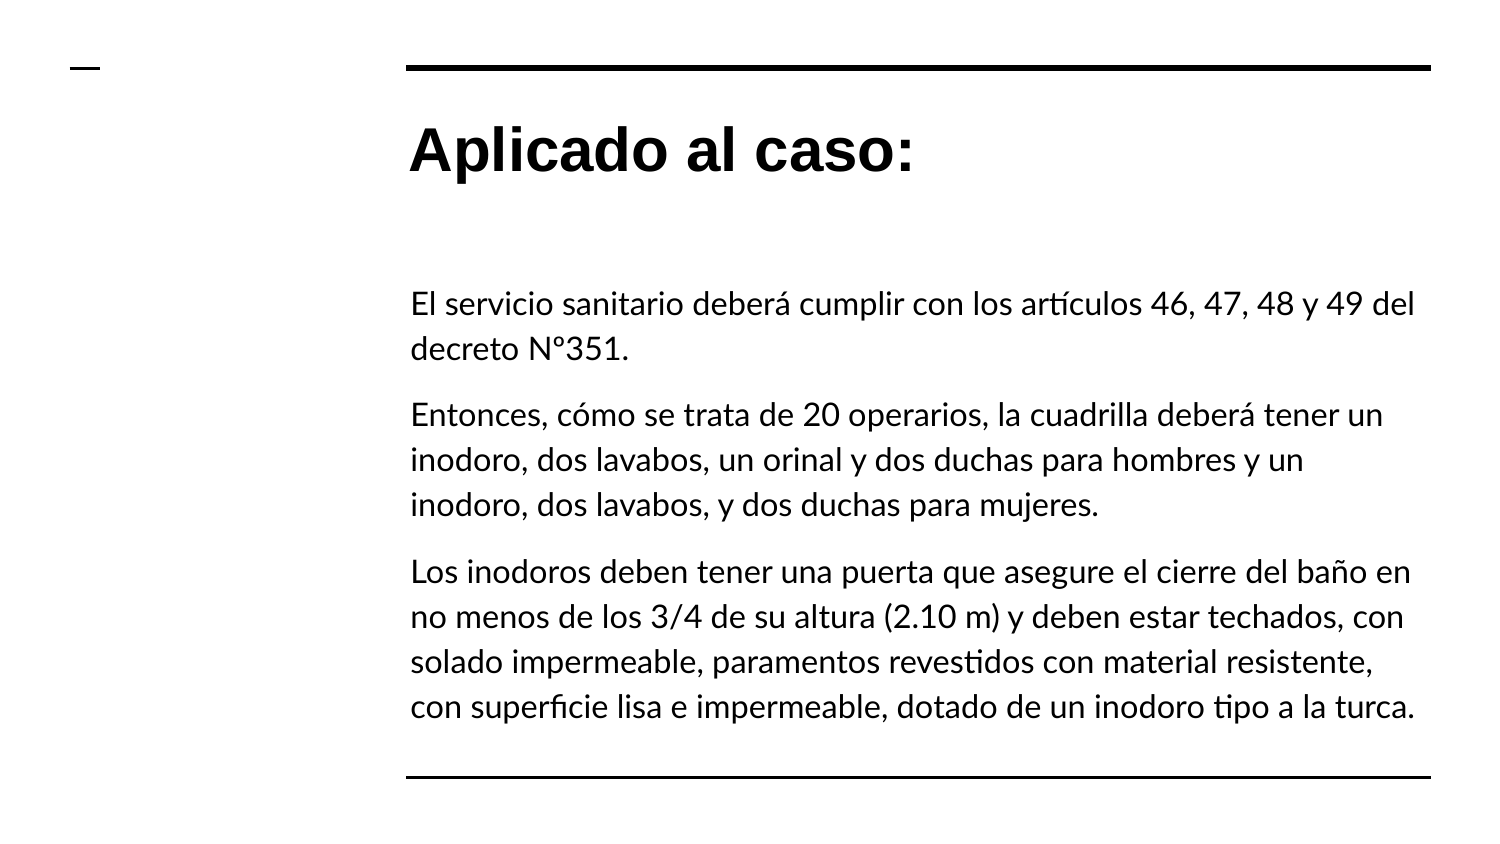

# Aplicado al caso:
El servicio sanitario deberá cumplir con los artículos 46, 47, 48 y 49 del decreto Nº351.
Entonces, cómo se trata de 20 operarios, la cuadrilla deberá tener un inodoro, dos lavabos, un orinal y dos duchas para hombres y un inodoro, dos lavabos, y dos duchas para mujeres.
Los inodoros deben tener una puerta que asegure el cierre del baño en no menos de los 3/4 de su altura (2.10 m) y deben estar techados, con solado impermeable, paramentos revestidos con material resistente, con superficie lisa e impermeable, dotado de un inodoro tipo a la turca.